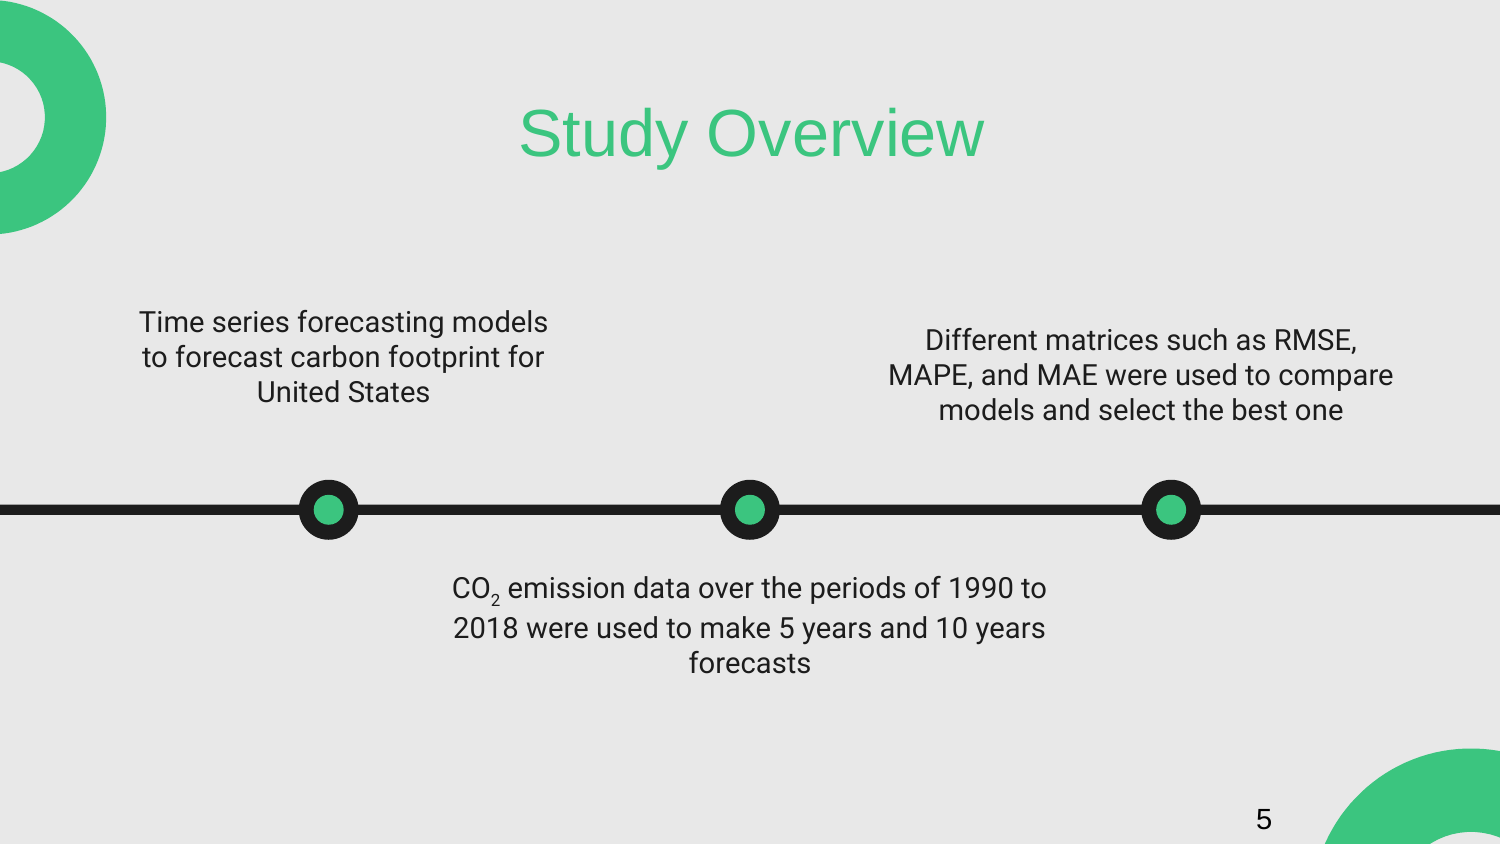

# Study Overview
Time series forecasting models to forecast carbon footprint for United States
Different matrices such as RMSE, MAPE, and MAE were used to compare models and select the best one

CO2 emission data over the periods of 1990 to 2018 were used to make 5 years and 10 years forecasts
5